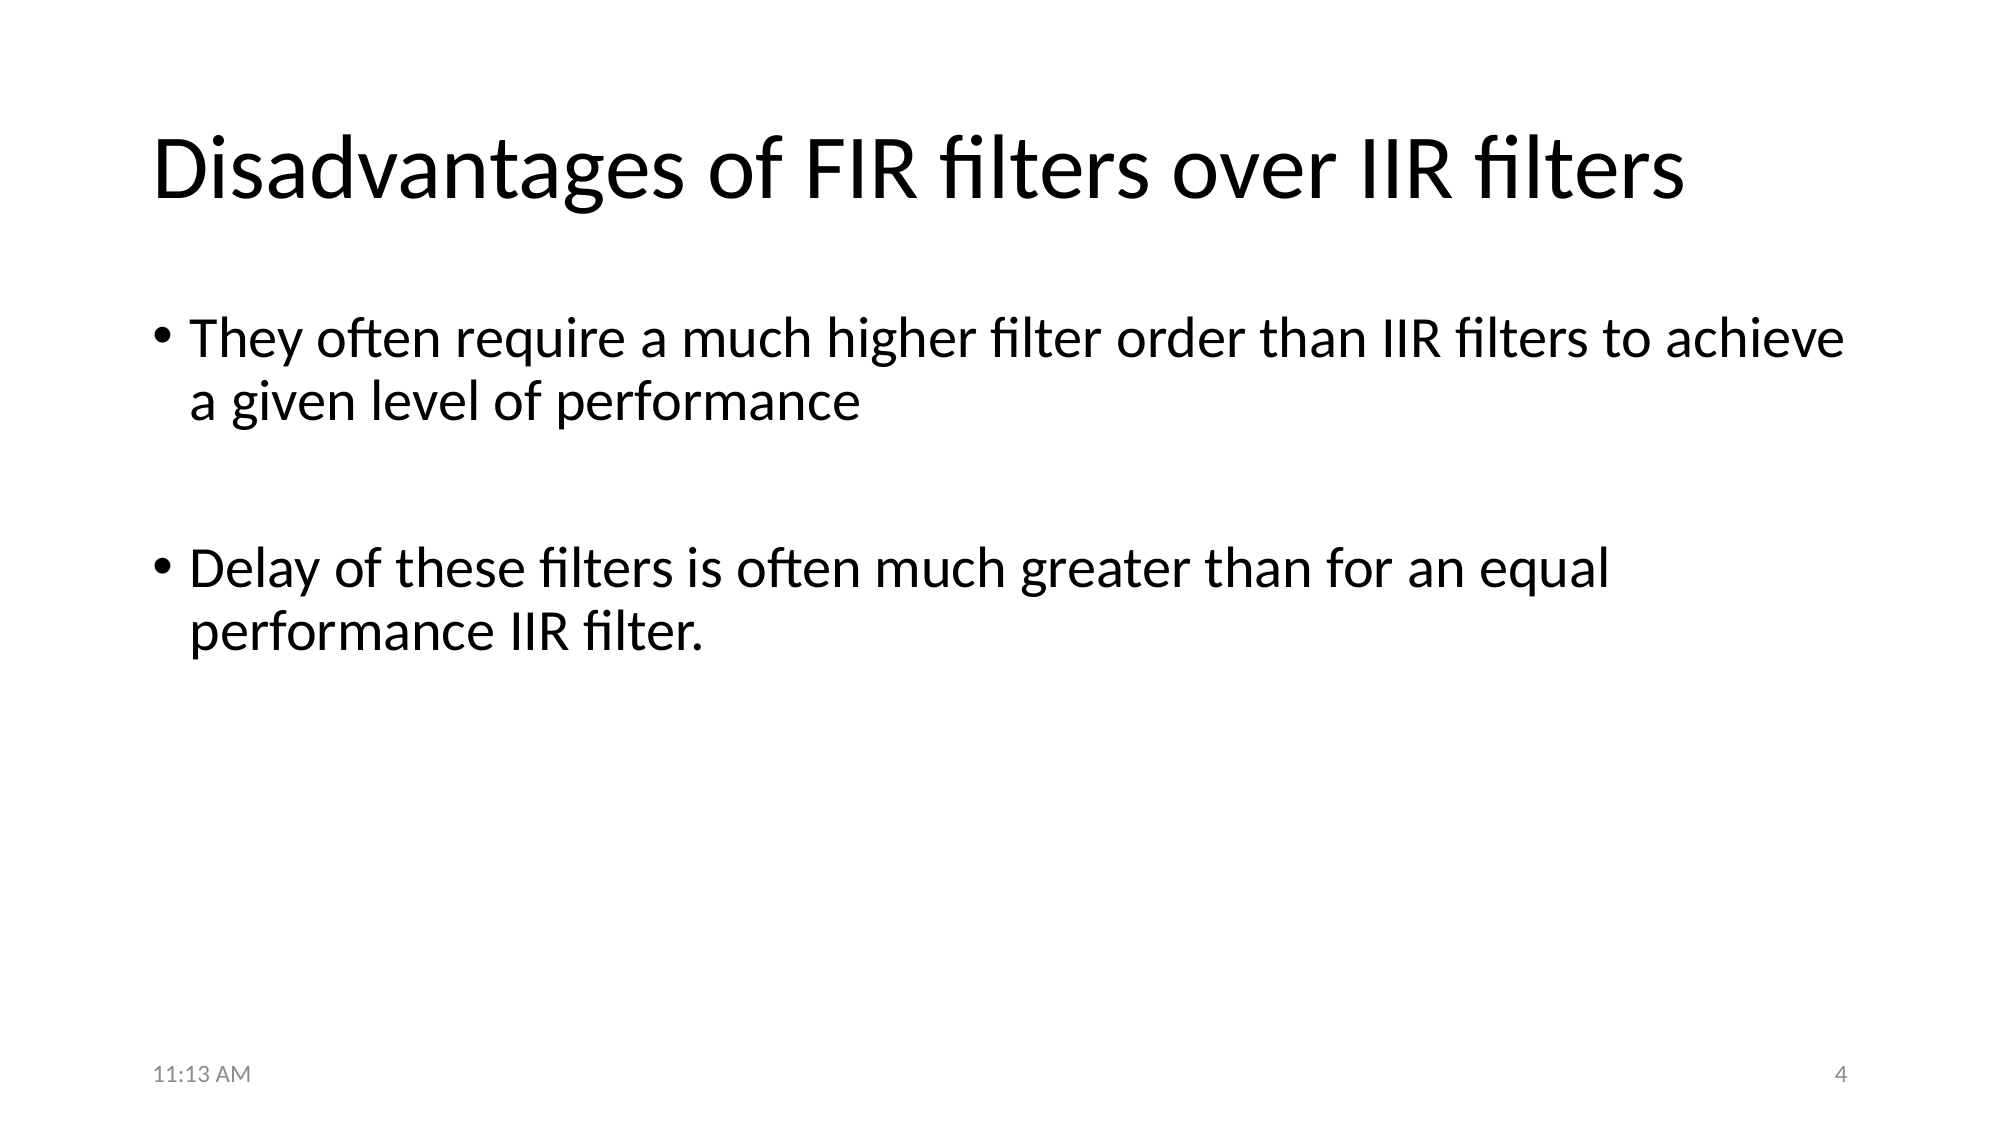

# Disadvantages of FIR filters over IIR filters
They often require a much higher filter order than IIR filters to achieve a given level of performance

Delay of these filters is often much greater than for an equal performance IIR filter.
11:13 AM
4